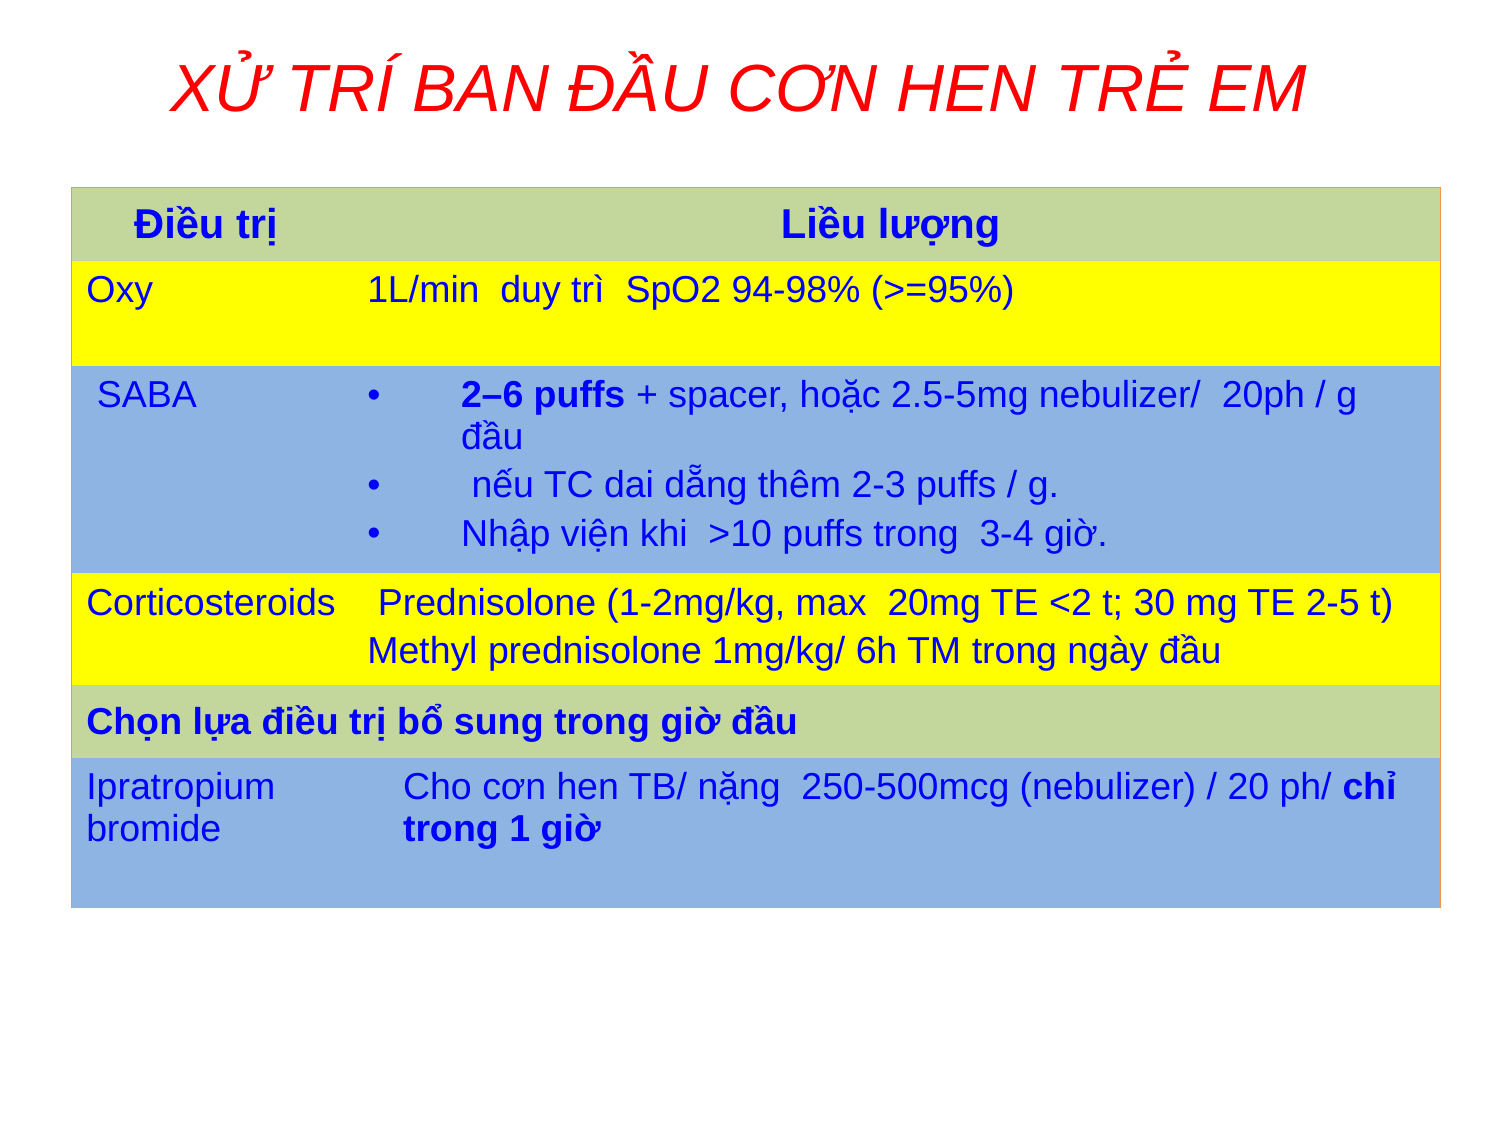

XỬ TRÍ BAN ĐẦU CƠN HEN TRẺ EM
| Điều trị | Liều lượng |  |
| --- | --- | --- |
| Oxy | 1L/min duy trì SpO2 94-98% (>=95%) |  |
| SABA | 2–6 puffs + spacer, hoặc 2.5-5mg nebulizer/ 20ph / g đầu nếu TC dai dẵng thêm 2-3 puffs / g. Nhập viện khi >10 puffs trong 3-4 giờ. |  |
| Corticosteroids | Prednisolone (1-2mg/kg, max 20mg TE <2 t; 30 mg TE 2-5 t) Methyl prednisolone 1mg/kg/ 6h TM trong ngày đầu |  |
| Chọn lựa điều trị bổ sung trong giờ đầu |  |  |
| Ipratropium bromide |  | Cho cơn hen TB/ nặng 250-500mcg (nebulizer) / 20 ph/ chỉ trong 1 giờ |